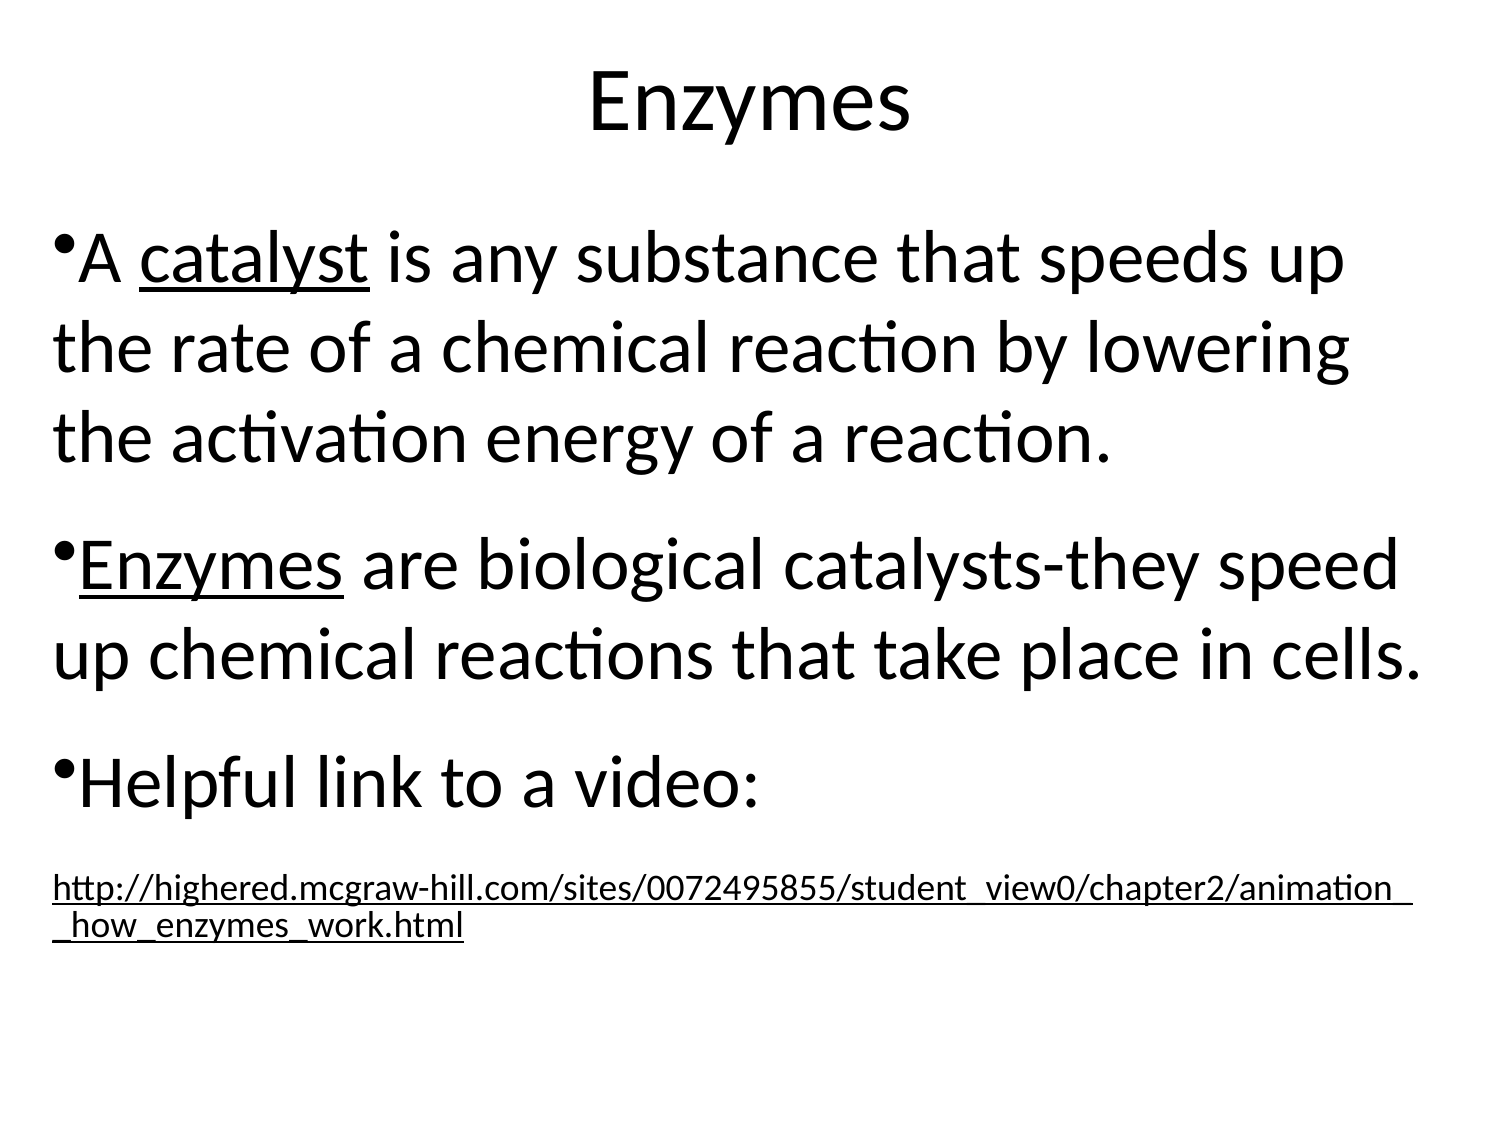

# Enzymes
A catalyst is any substance that speeds up the rate of a chemical reaction by lowering the activation energy of a reaction.
Enzymes are biological catalysts-they speed up chemical reactions that take place in cells.
Helpful link to a video:
http://highered.mcgraw-hill.com/sites/0072495855/student_view0/chapter2/animation__how_enzymes_work.html